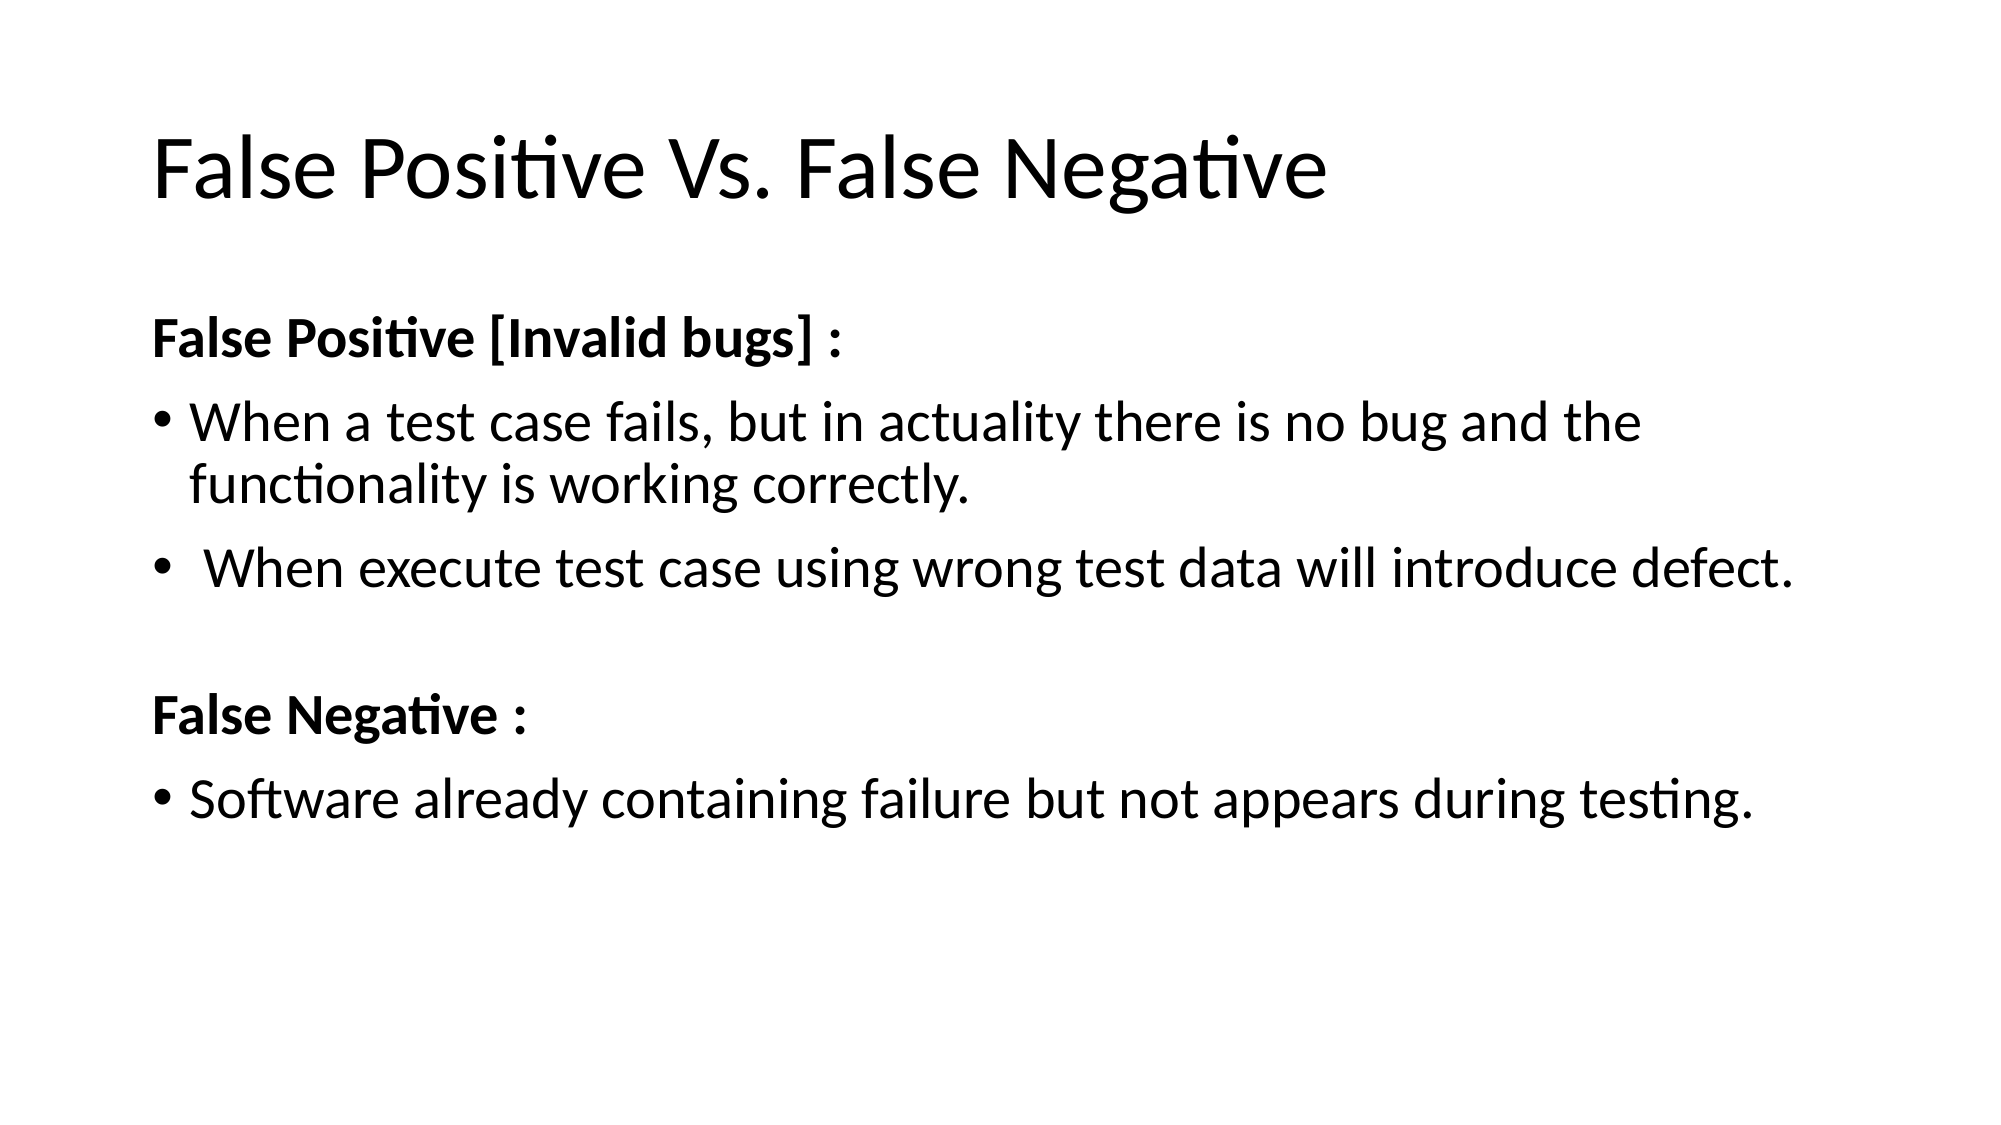

# False Positive Vs. False Negative
False Positive [Invalid bugs] :
When a test case fails, but in actuality there is no bug and the functionality is working correctly.
 When execute test case using wrong test data will introduce defect.
False Negative :
Software already containing failure but not appears during testing.